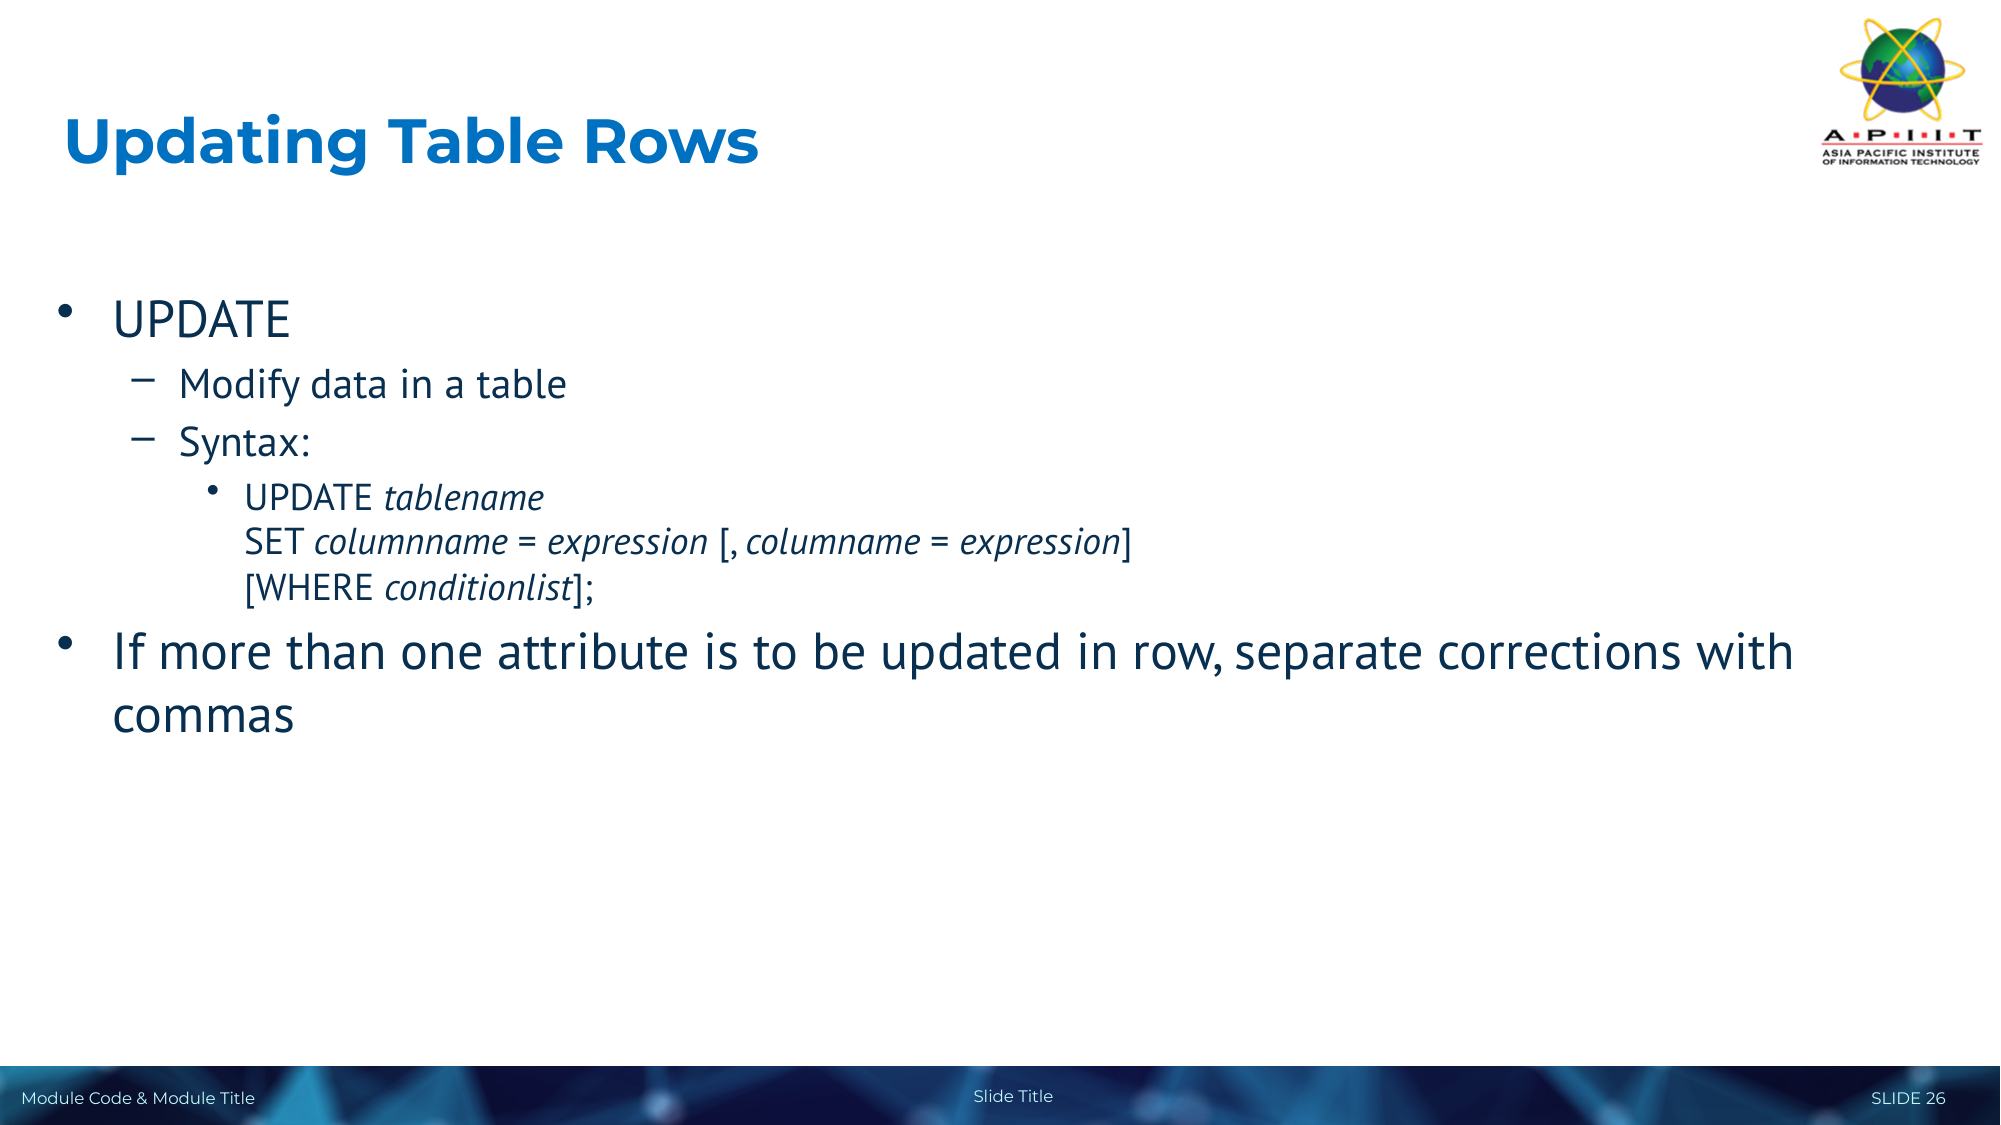

# Updating Table Rows
UPDATE
Modify data in a table
Syntax:
UPDATE tablename
SET columnname = expression [, columname = expression]
[WHERE conditionlist];
If more than one attribute is to be updated in row, separate corrections with commas